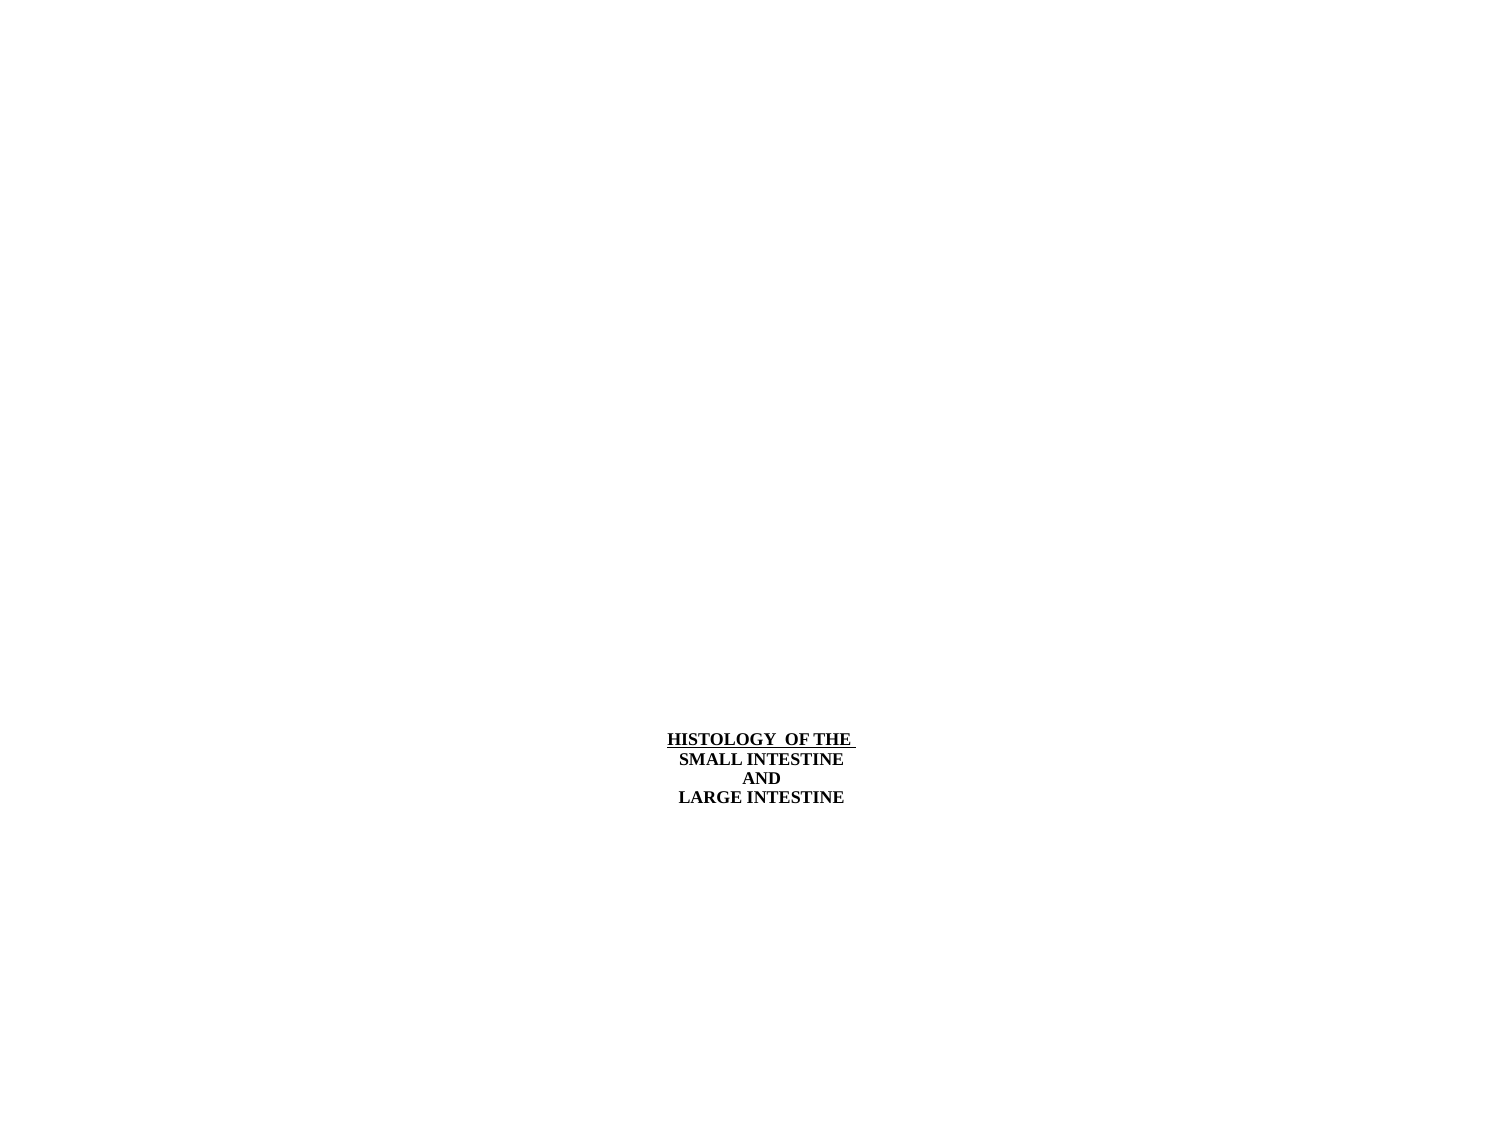

# HISTOLOGY  OF THE SMALL INTESTINE AND LARGE INTESTINE